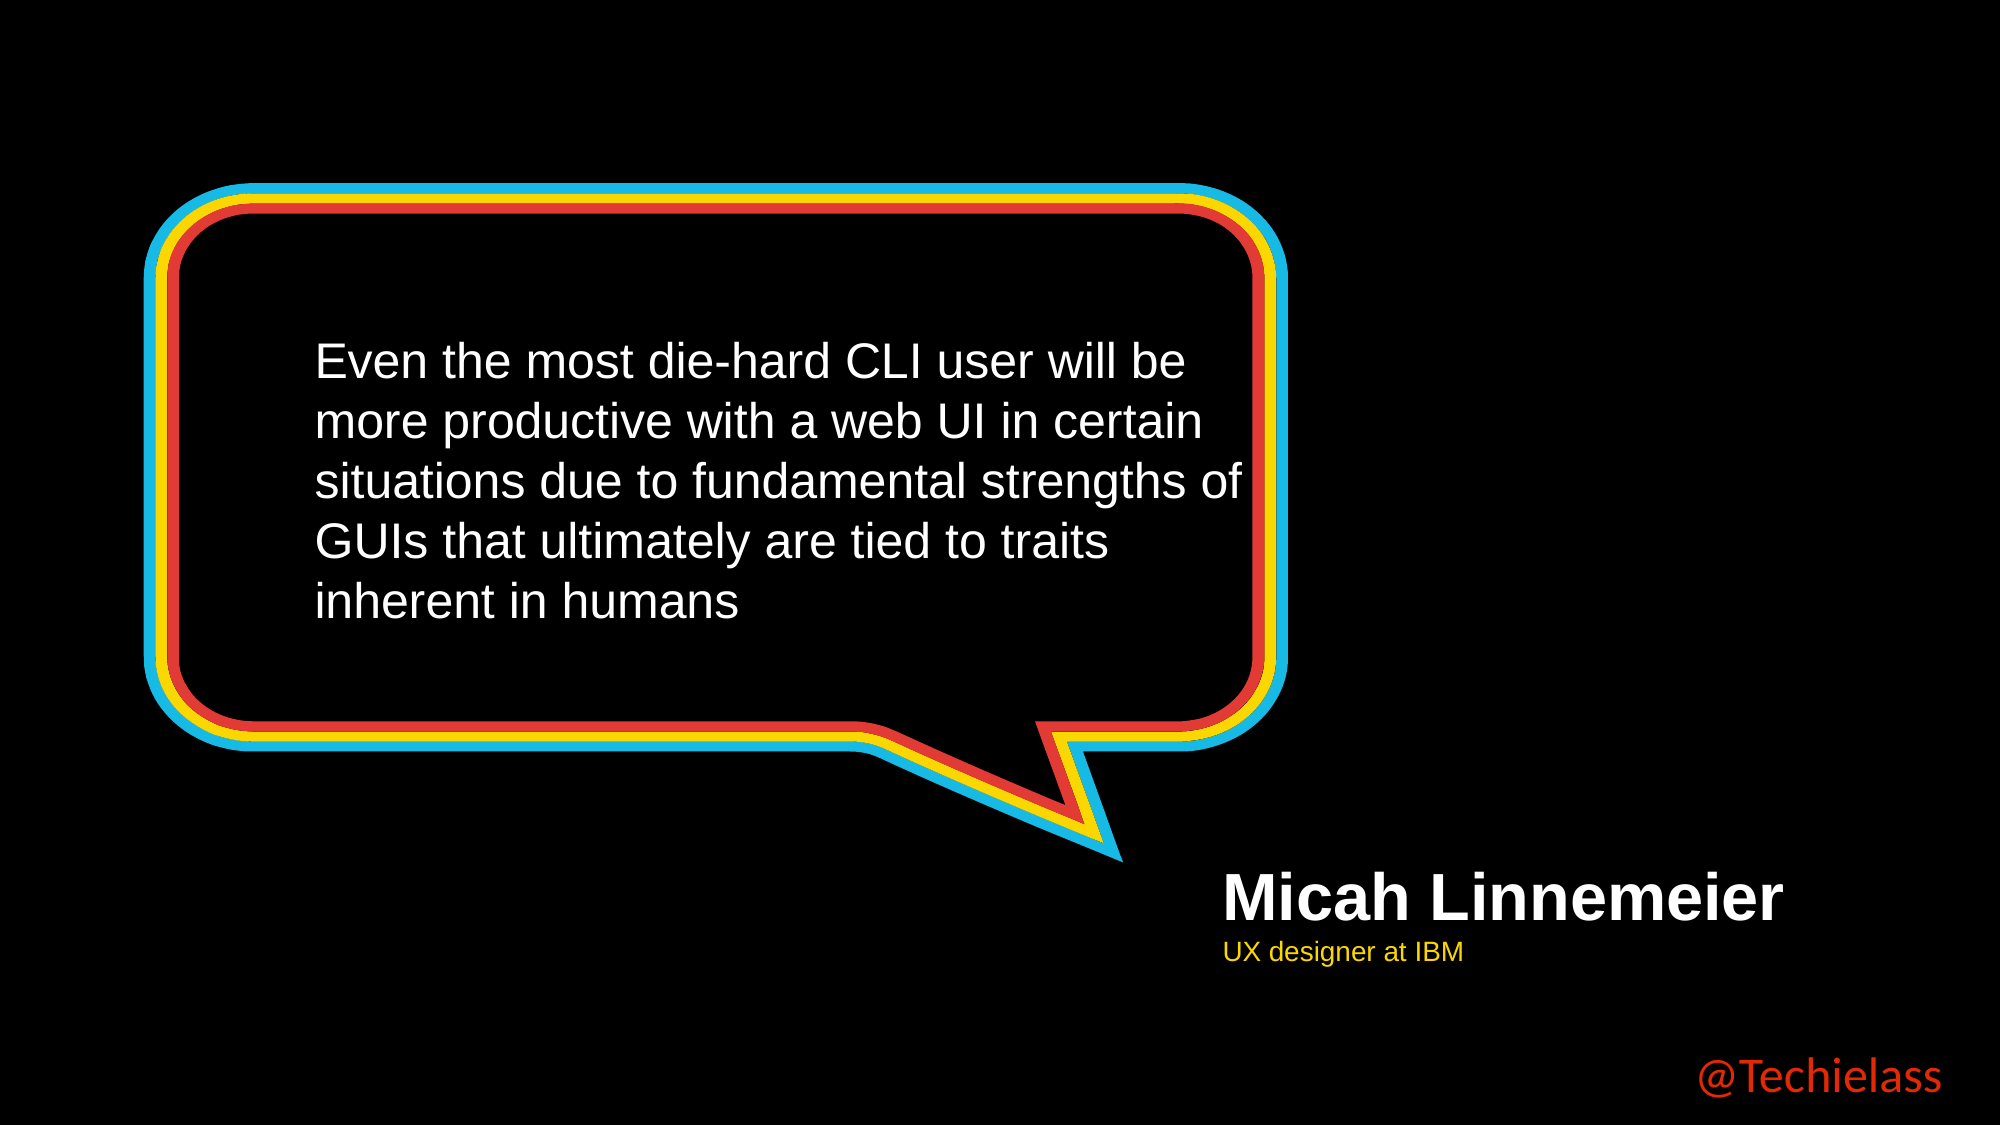

Even the most die-hard CLI user will be more productive with a web UI in certain situations due to fundamental strengths of GUIs that ultimately are tied to traits inherent in humans
Micah Linnemeier
UX designer at IBM